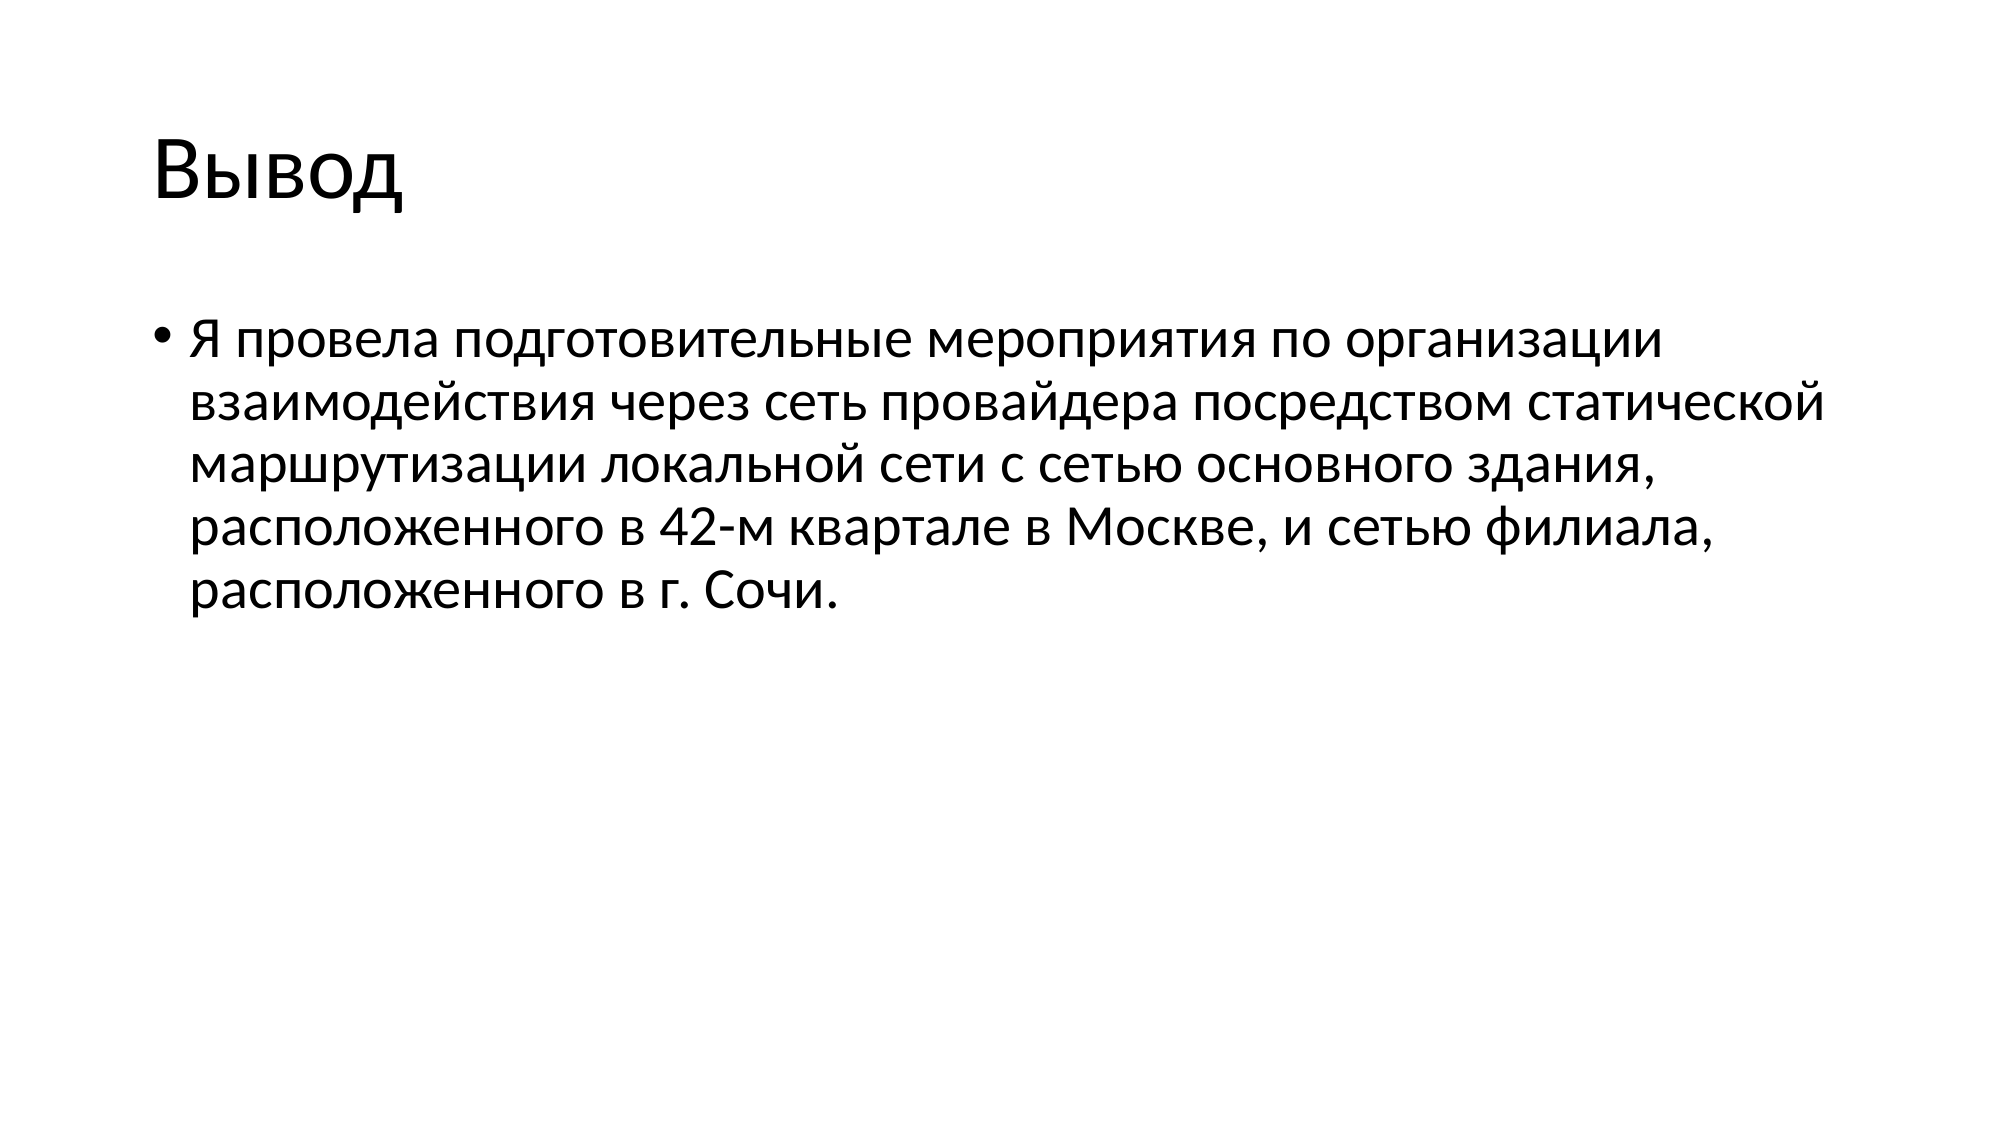

# Вывод
Я провела подготовительные мероприятия по организации взаимодействия через сеть провайдера посредством статической маршрутизации локальной сети с сетью основного здания, расположенного в 42-м квартале в Москве, и сетью филиала, расположенного в г. Сочи.